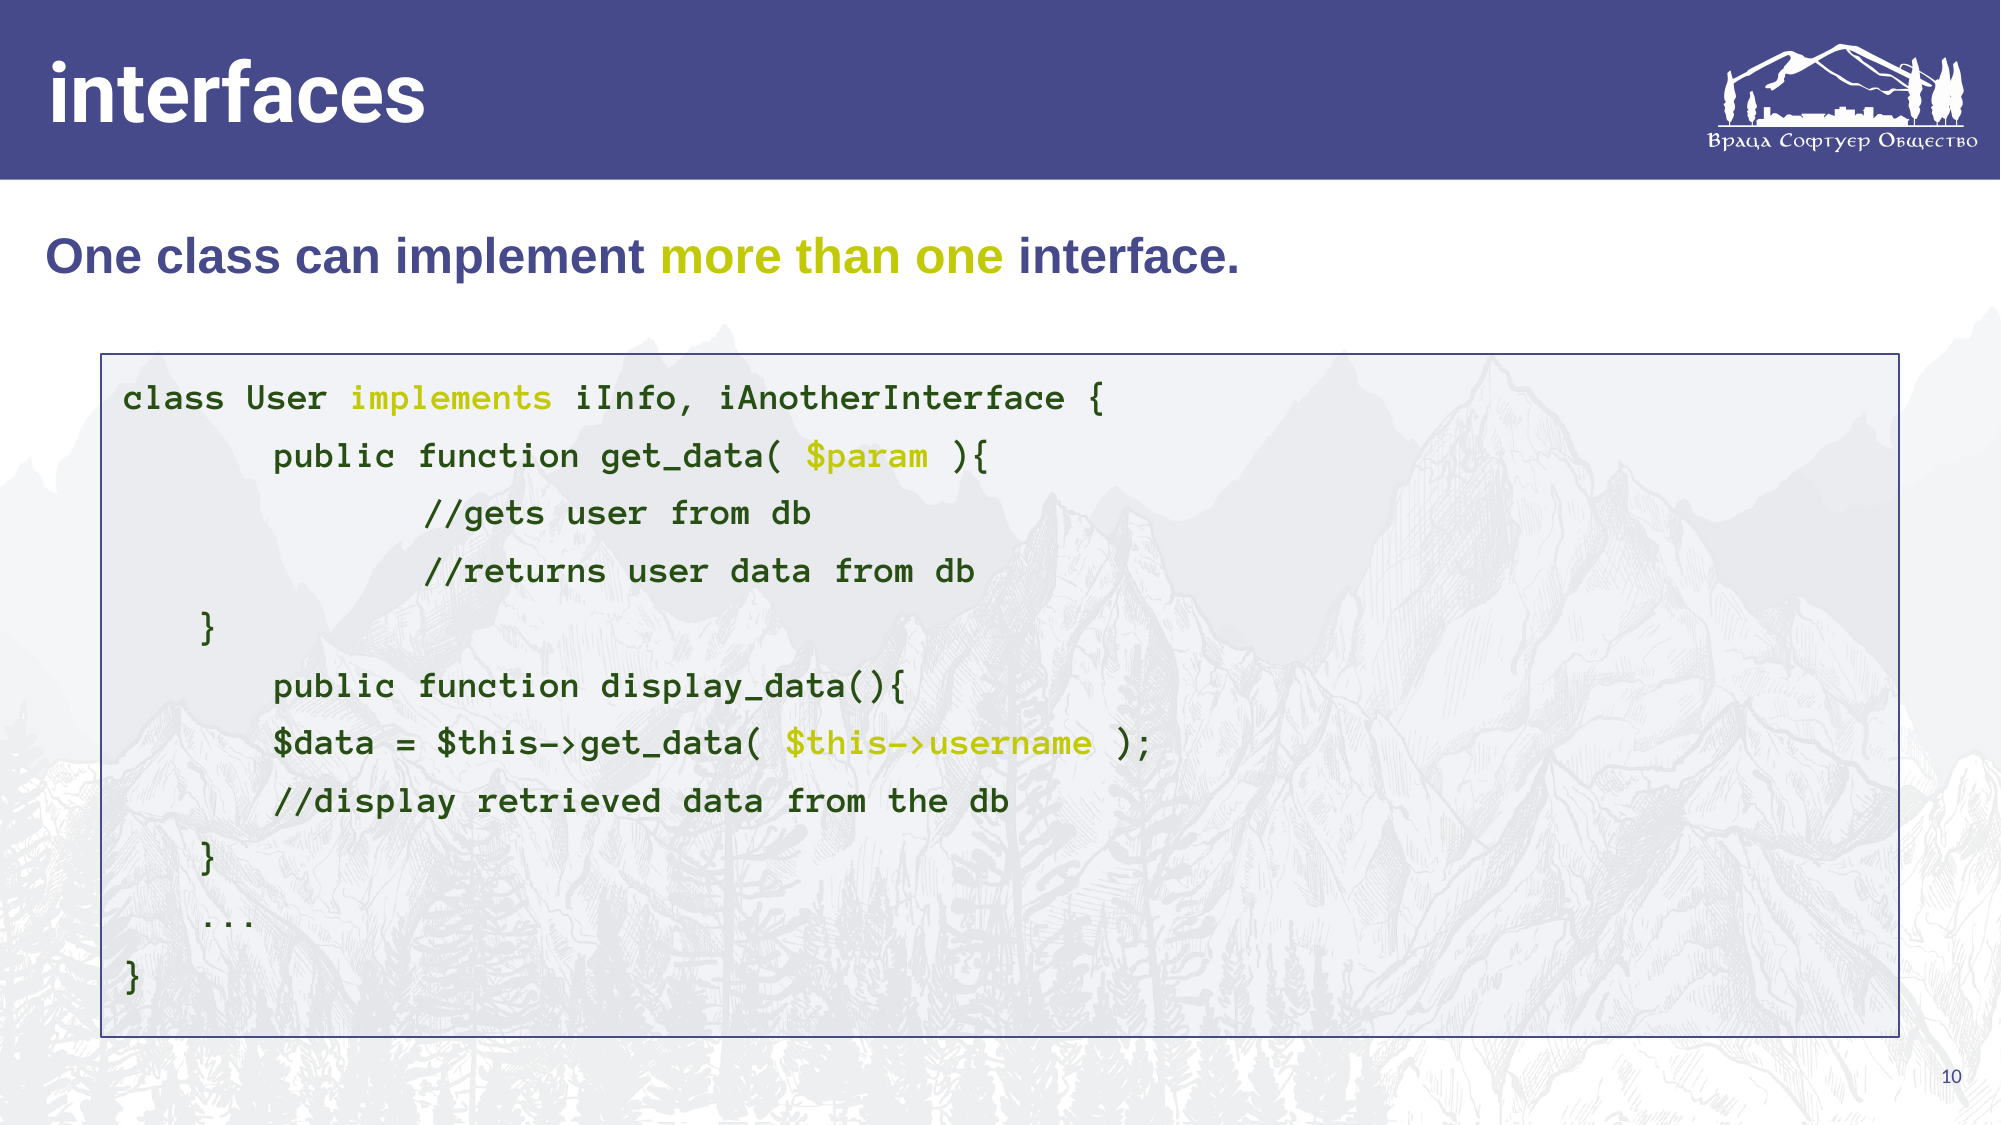

# interfaces
One class can implement more than one interface.

class User implements iInfo, iAnotherInterface {
	public function get_data( $param ){
		//gets user from db
		//returns user data from db
}
	public function display_data(){
	$data = $this->get_data( $this->username );
	//display retrieved data from the db
}
...
}
10